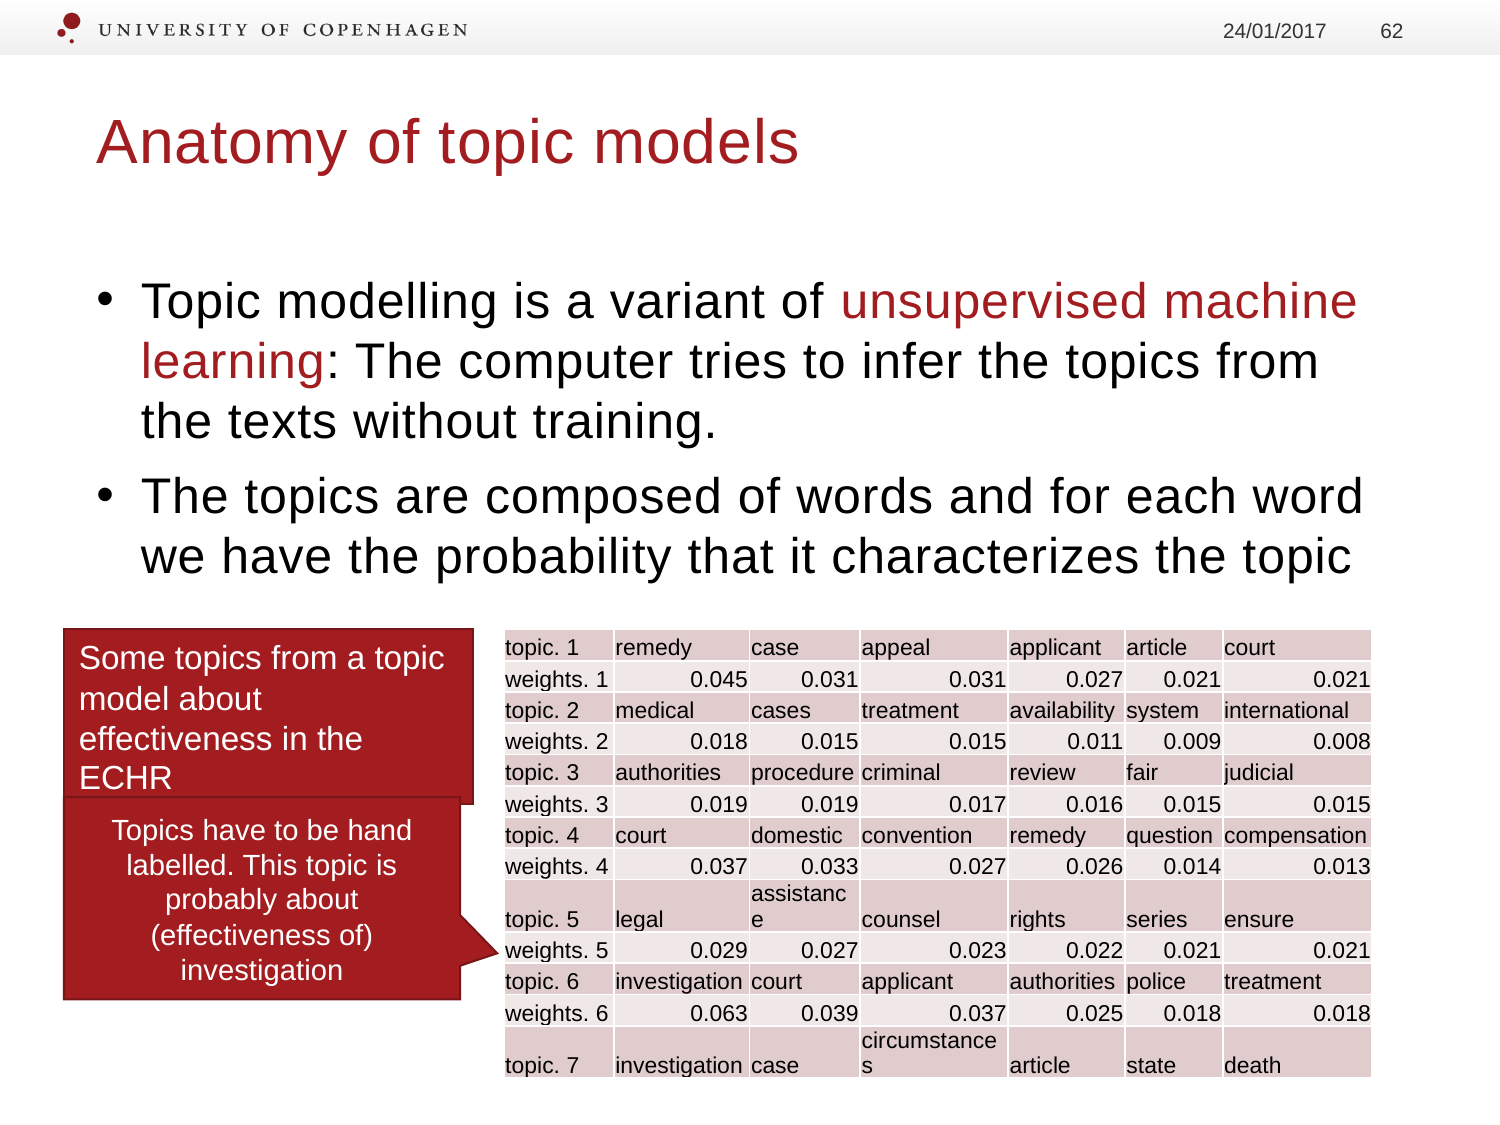

24/01/2017
62
# Anatomy of topic models
Topic modelling is a variant of unsupervised machine learning: The computer tries to infer the topics from the texts without training.
The topics are composed of words and for each word we have the probability that it characterizes the topic

Some topics from a topic model about effectiveness in the ECHR
| topic. 1 | remedy | case | appeal | applicant | article | court |
| --- | --- | --- | --- | --- | --- | --- |
| weights. 1 | 0.045 | 0.031 | 0.031 | 0.027 | 0.021 | 0.021 |
| topic. 2 | medical | cases | treatment | availability | system | international |
| weights. 2 | 0.018 | 0.015 | 0.015 | 0.011 | 0.009 | 0.008 |
| topic. 3 | authorities | procedure | criminal | review | fair | judicial |
| weights. 3 | 0.019 | 0.019 | 0.017 | 0.016 | 0.015 | 0.015 |
| topic. 4 | court | domestic | convention | remedy | question | compensation |
| weights. 4 | 0.037 | 0.033 | 0.027 | 0.026 | 0.014 | 0.013 |
| topic. 5 | legal | assistance | counsel | rights | series | ensure |
| weights. 5 | 0.029 | 0.027 | 0.023 | 0.022 | 0.021 | 0.021 |
| topic. 6 | investigation | court | applicant | authorities | police | treatment |
| weights. 6 | 0.063 | 0.039 | 0.037 | 0.025 | 0.018 | 0.018 |
| topic. 7 | investigation | case | circumstances | article | state | death |
Topics have to be hand labelled. This topic is probably about (effectiveness of) investigation